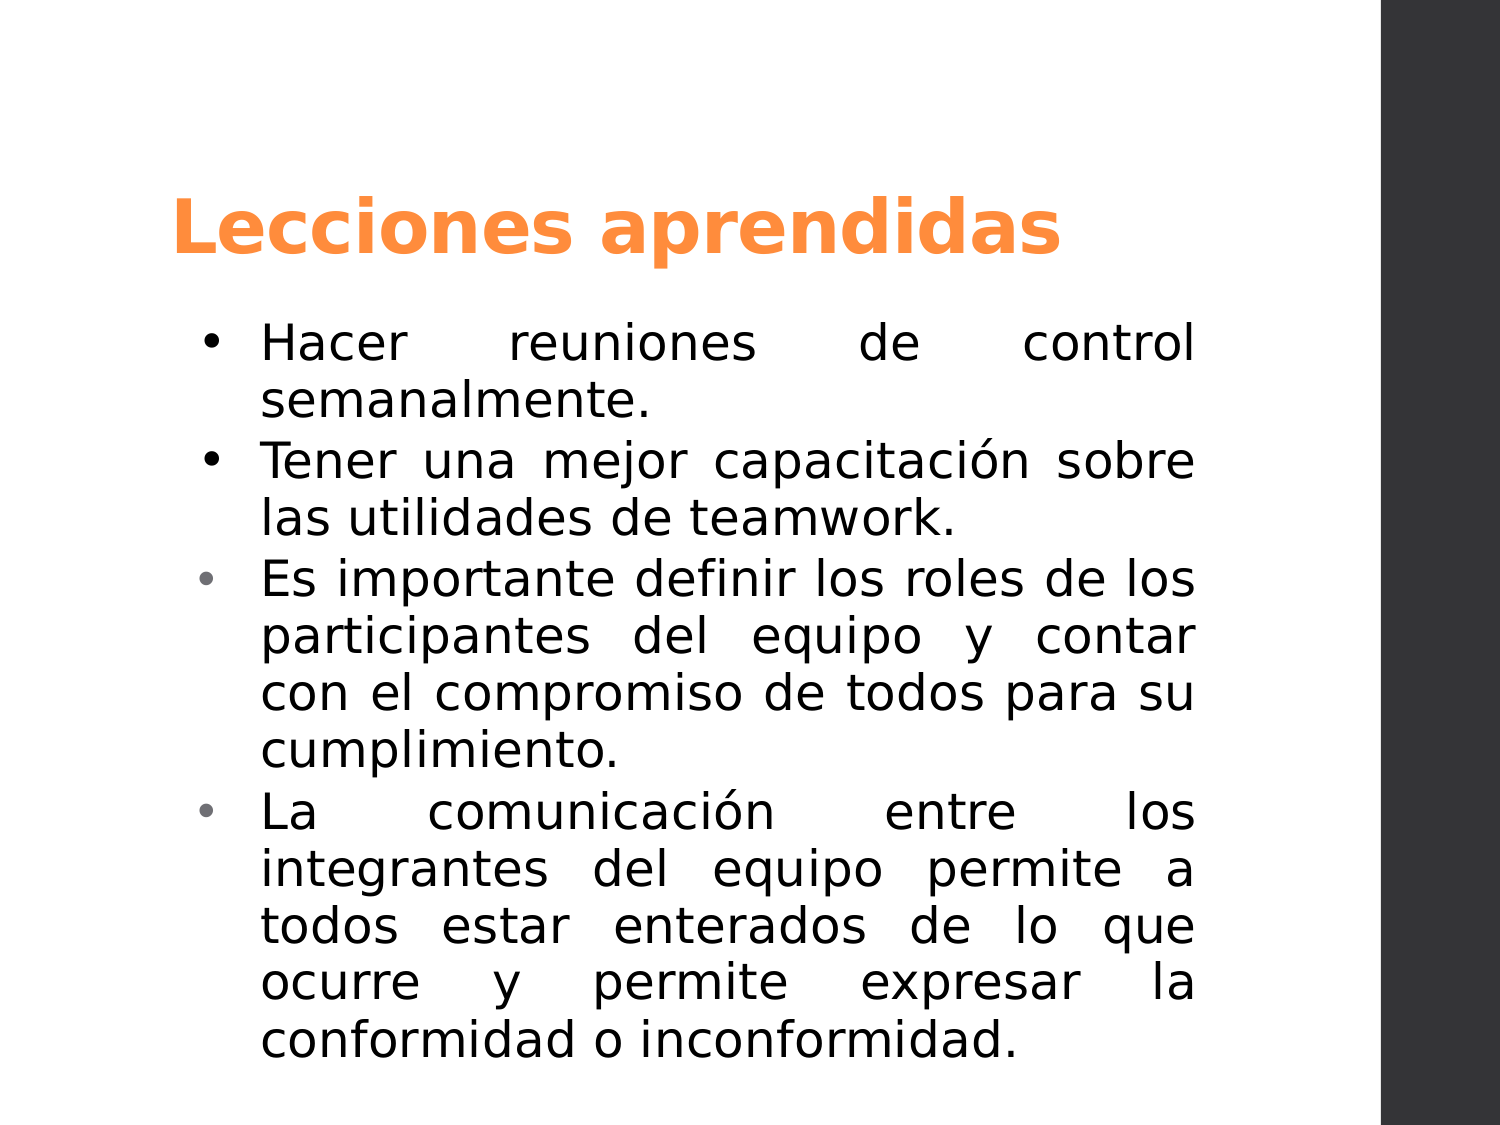

# Lecciones aprendidas
Hacer reuniones de control semanalmente.
Tener una mejor capacitación sobre las utilidades de teamwork.
Es importante definir los roles de los participantes del equipo y contar con el compromiso de todos para su cumplimiento.
La comunicación entre los integrantes del equipo permite a todos estar enterados de lo que ocurre y permite expresar la conformidad o inconformidad.